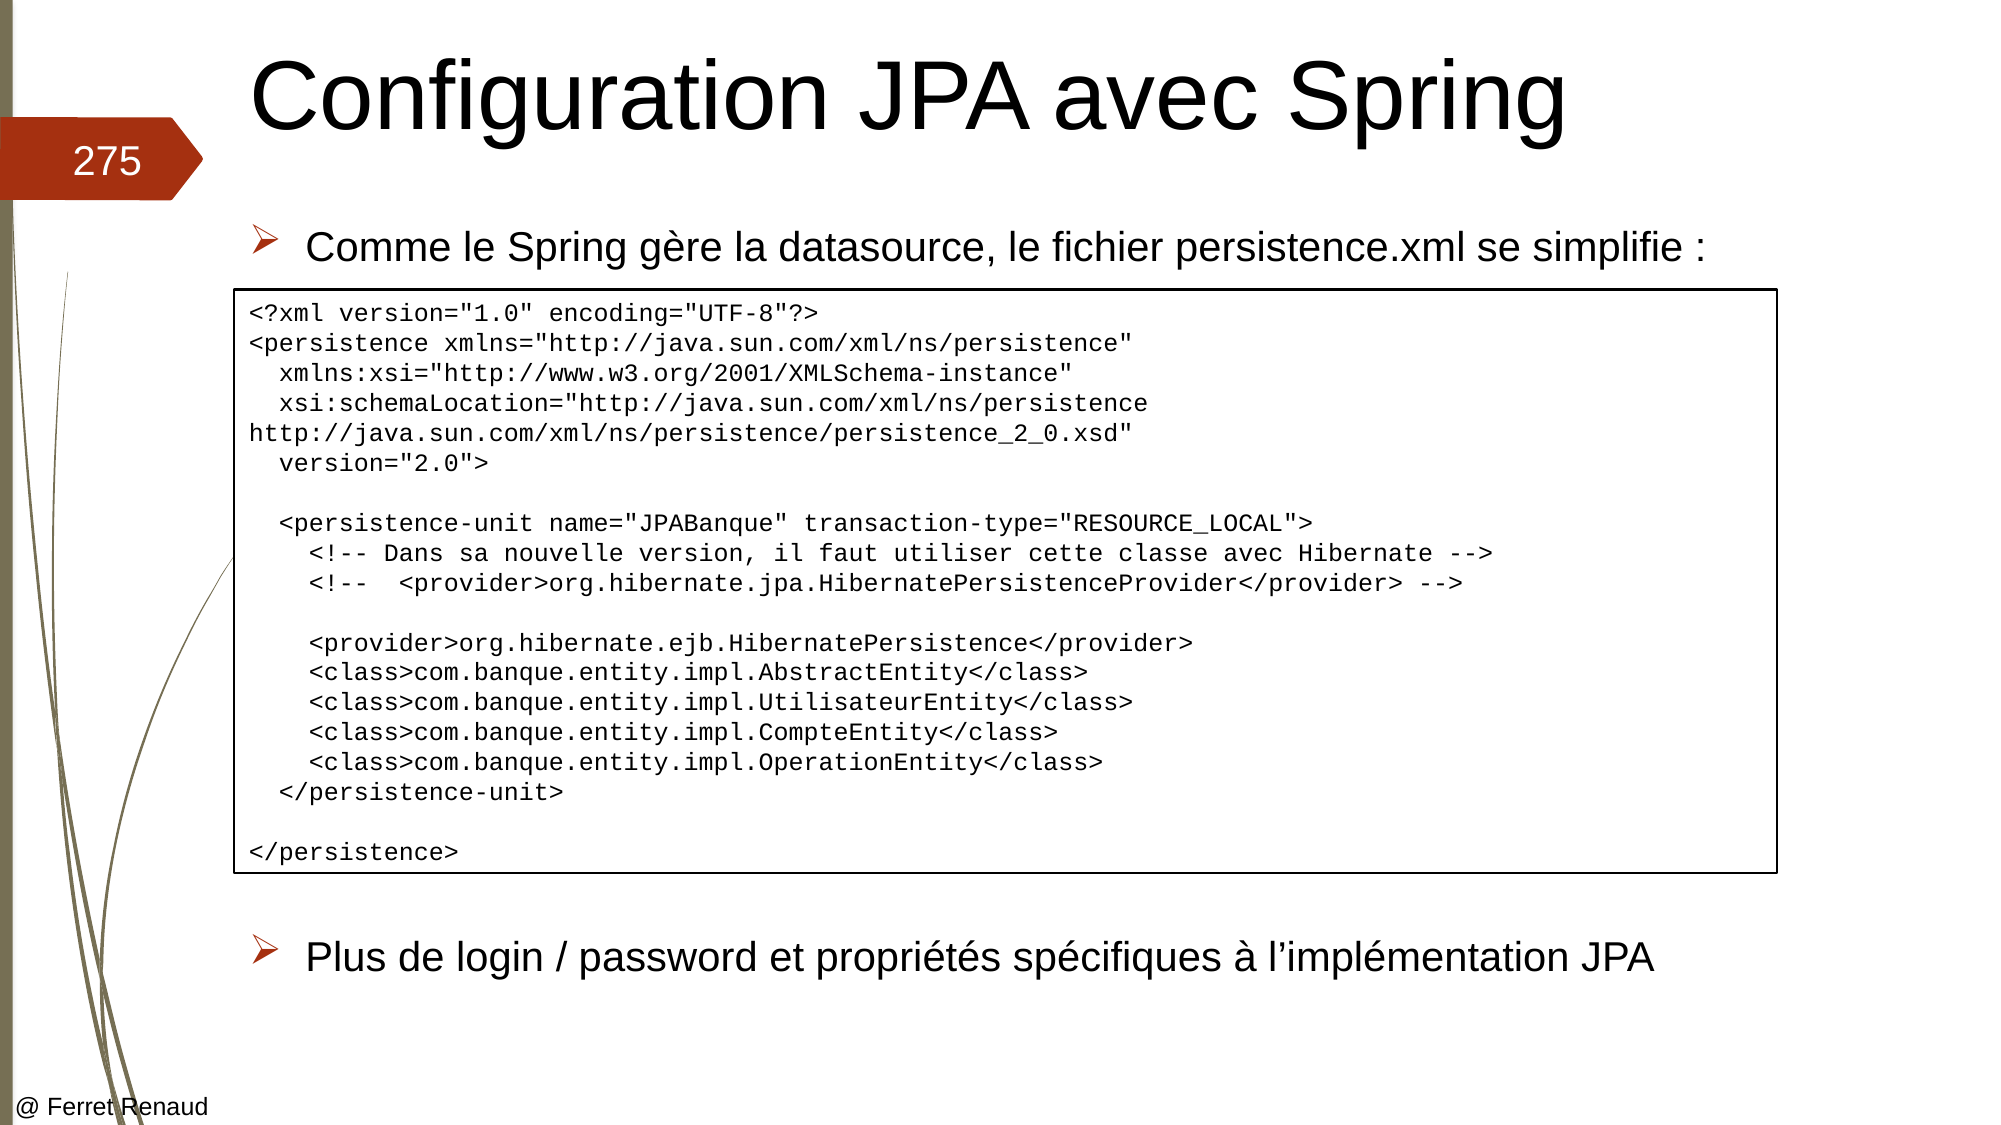

# Configuration JPA avec Spring
275
Comme le Spring gère la datasource, le fichier persistence.xml se simplifie :

Plus de login / password et propriétés spécifiques à l’implémentation JPA
<?xml version="1.0" encoding="UTF-8"?>
<persistence xmlns="http://java.sun.com/xml/ns/persistence"
  xmlns:xsi="http://www.w3.org/2001/XMLSchema-instance"
  xsi:schemaLocation="http://java.sun.com/xml/ns/persistence http://java.sun.com/xml/ns/persistence/persistence_2_0.xsd"
  version="2.0">

  <persistence-unit name="JPABanque" transaction-type="RESOURCE_LOCAL">
    <!-- Dans sa nouvelle version, il faut utiliser cette classe avec Hibernate -->
    <!--  <provider>org.hibernate.jpa.HibernatePersistenceProvider</provider> -->

    <provider>org.hibernate.ejb.HibernatePersistence</provider>
    <class>com.banque.entity.impl.AbstractEntity</class>
    <class>com.banque.entity.impl.UtilisateurEntity</class>
    <class>com.banque.entity.impl.CompteEntity</class>
    <class>com.banque.entity.impl.OperationEntity</class>
  </persistence-unit>

</persistence>
@ Ferret Renaud